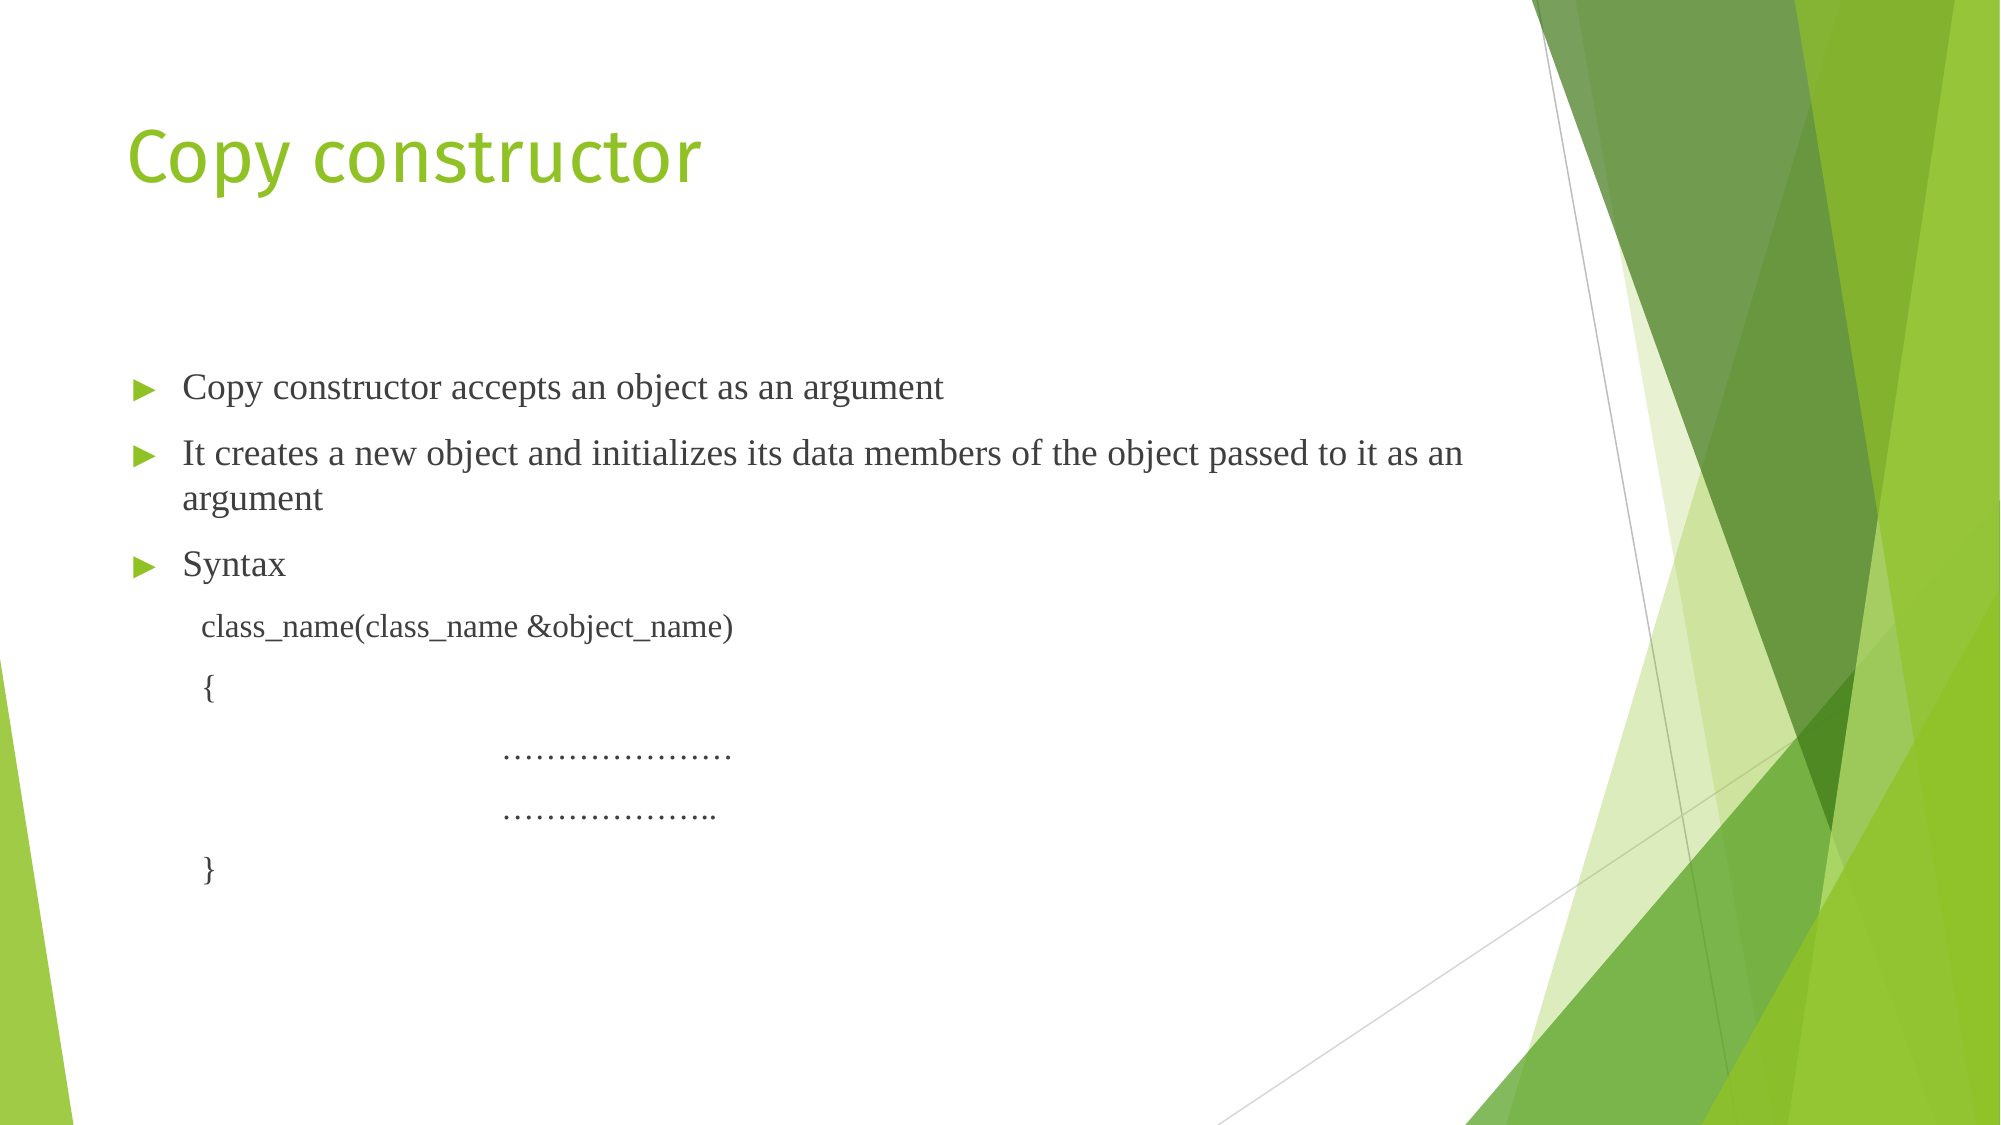

# Copy constructor
Copy constructor accepts an object as an argument
It creates a new object and initializes its data members of the object passed to it as an argument
Syntax
class_name(class_name &object_name)
{
		…………………
		………………..
}